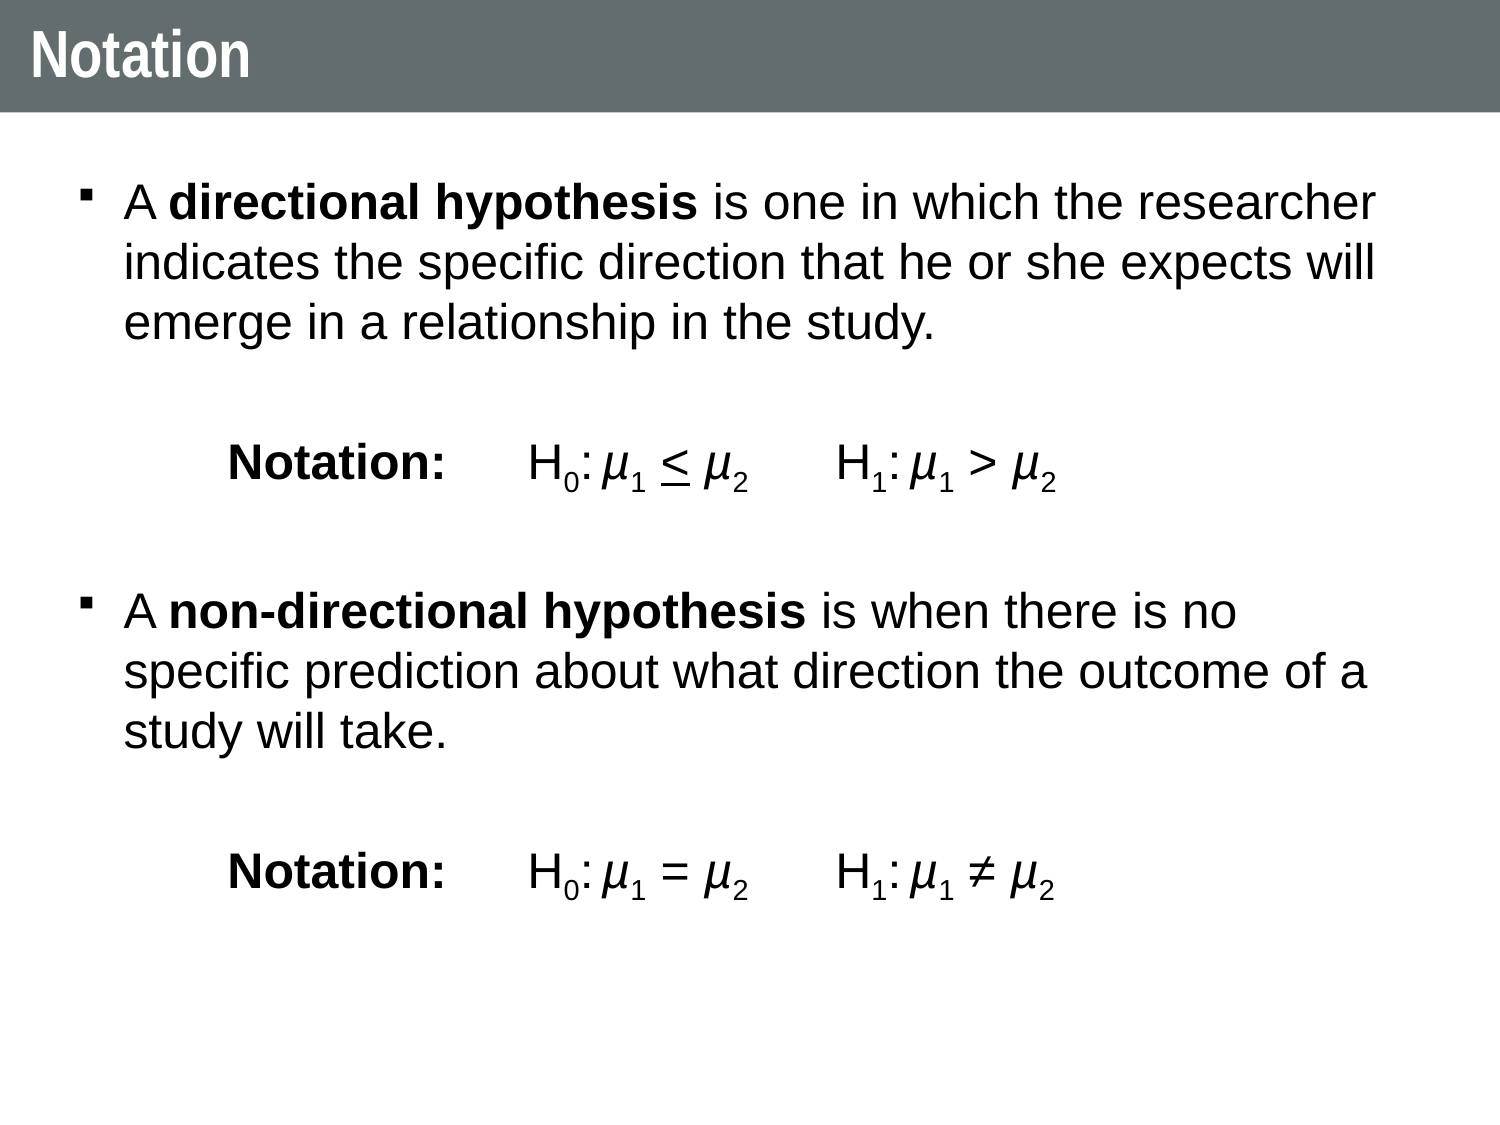

# Notation
A directional hypothesis is one in which the researcher indicates the specific direction that he or she expects will emerge in a relationship in the study.

	Notation: 	H0: µ1 < µ2	 H1: µ1 > µ2

A non-directional hypothesis is when there is no specific prediction about what direction the outcome of a study will take.

	Notation: 	H0: µ1 = µ2	 H1: µ1 ≠ µ2